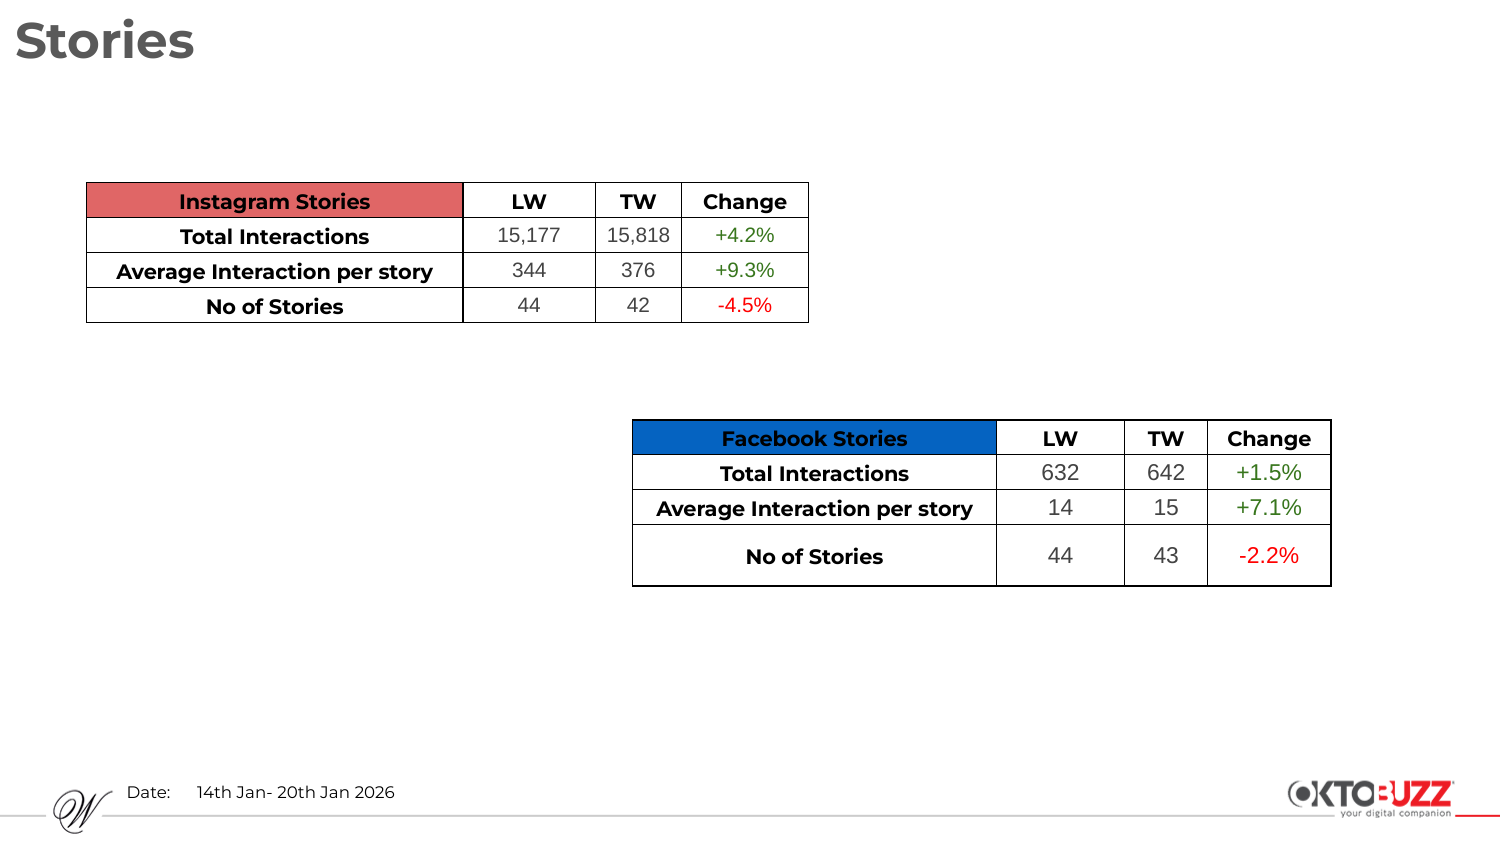

Stories
| Instagram Stories | LW | TW | Change |
| --- | --- | --- | --- |
| Total Interactions | 15,177 | 15,818 | +4.2% |
| Average Interaction per story | 344 | 376 | +9.3% |
| No of Stories | 44 | 42 | -4.5% |
| Facebook Stories | LW | TW | Change |
| --- | --- | --- | --- |
| Total Interactions | 632 | 642 | +1.5% |
| Average Interaction per story | 14 | 15 | +7.1% |
| No of Stories | 44 | 43 | -2.2% |
Date:      14th Jan- 20th Jan 2026